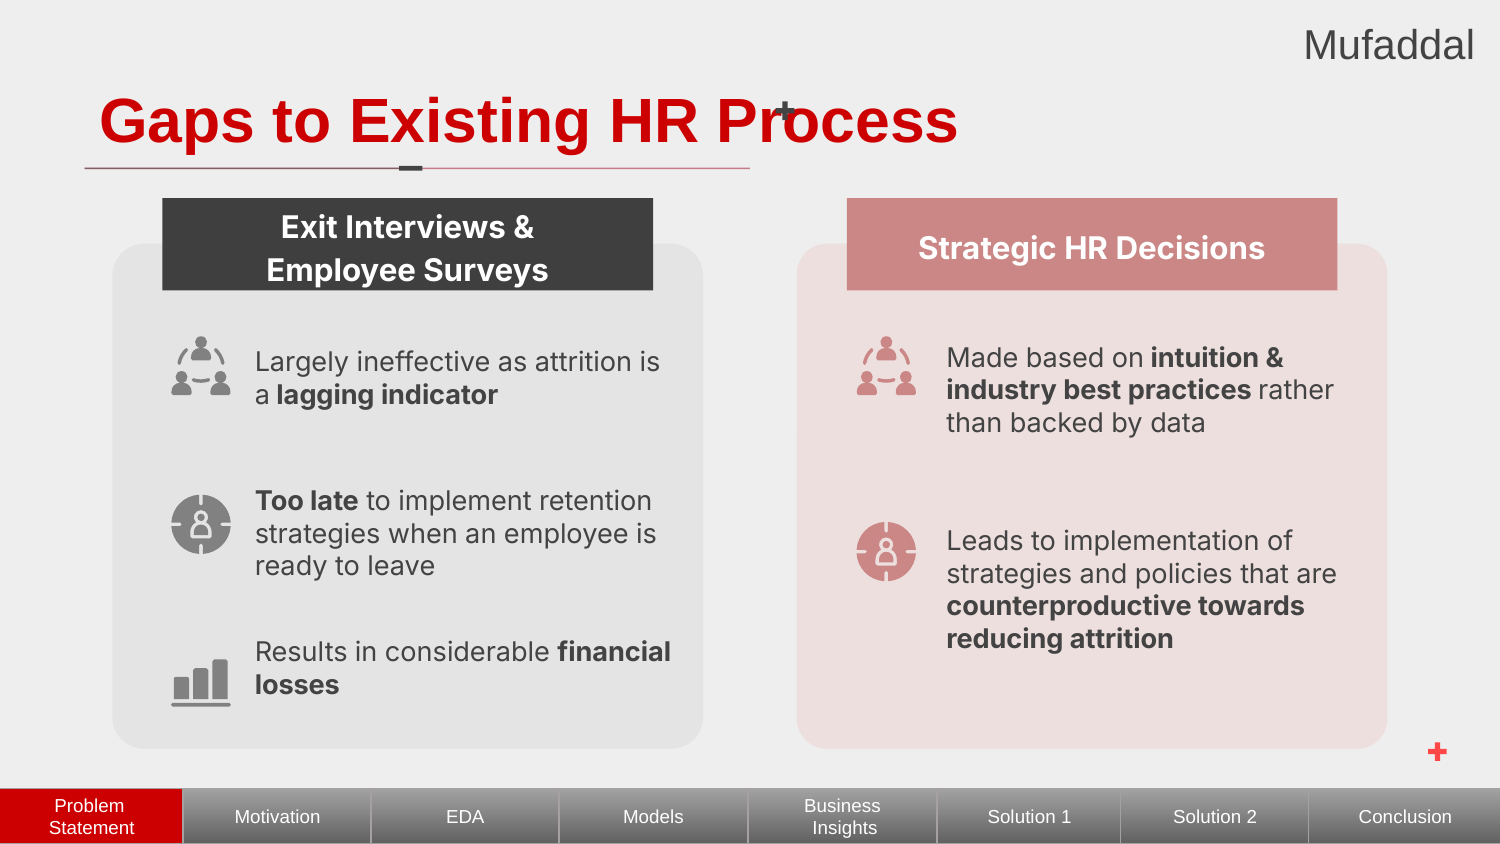

Mufaddal
# Gaps to Existing HR Process

Exit Interviews &
Employee Surveys
Strategic HR Decisions

Made based on intuition & industry best practices rather than backed by data

Leads to implementation of strategies and policies that are counterproductive towards reducing attrition
Largely ineffective as attrition is a lagging indicator

Too late to implement retention strategies when an employee is ready to leave

Results in considerable financial losses

Problem
Statement
Motivation
EDA
Models
Business
 Insights
Solution 1
Solution 2
Conclusion